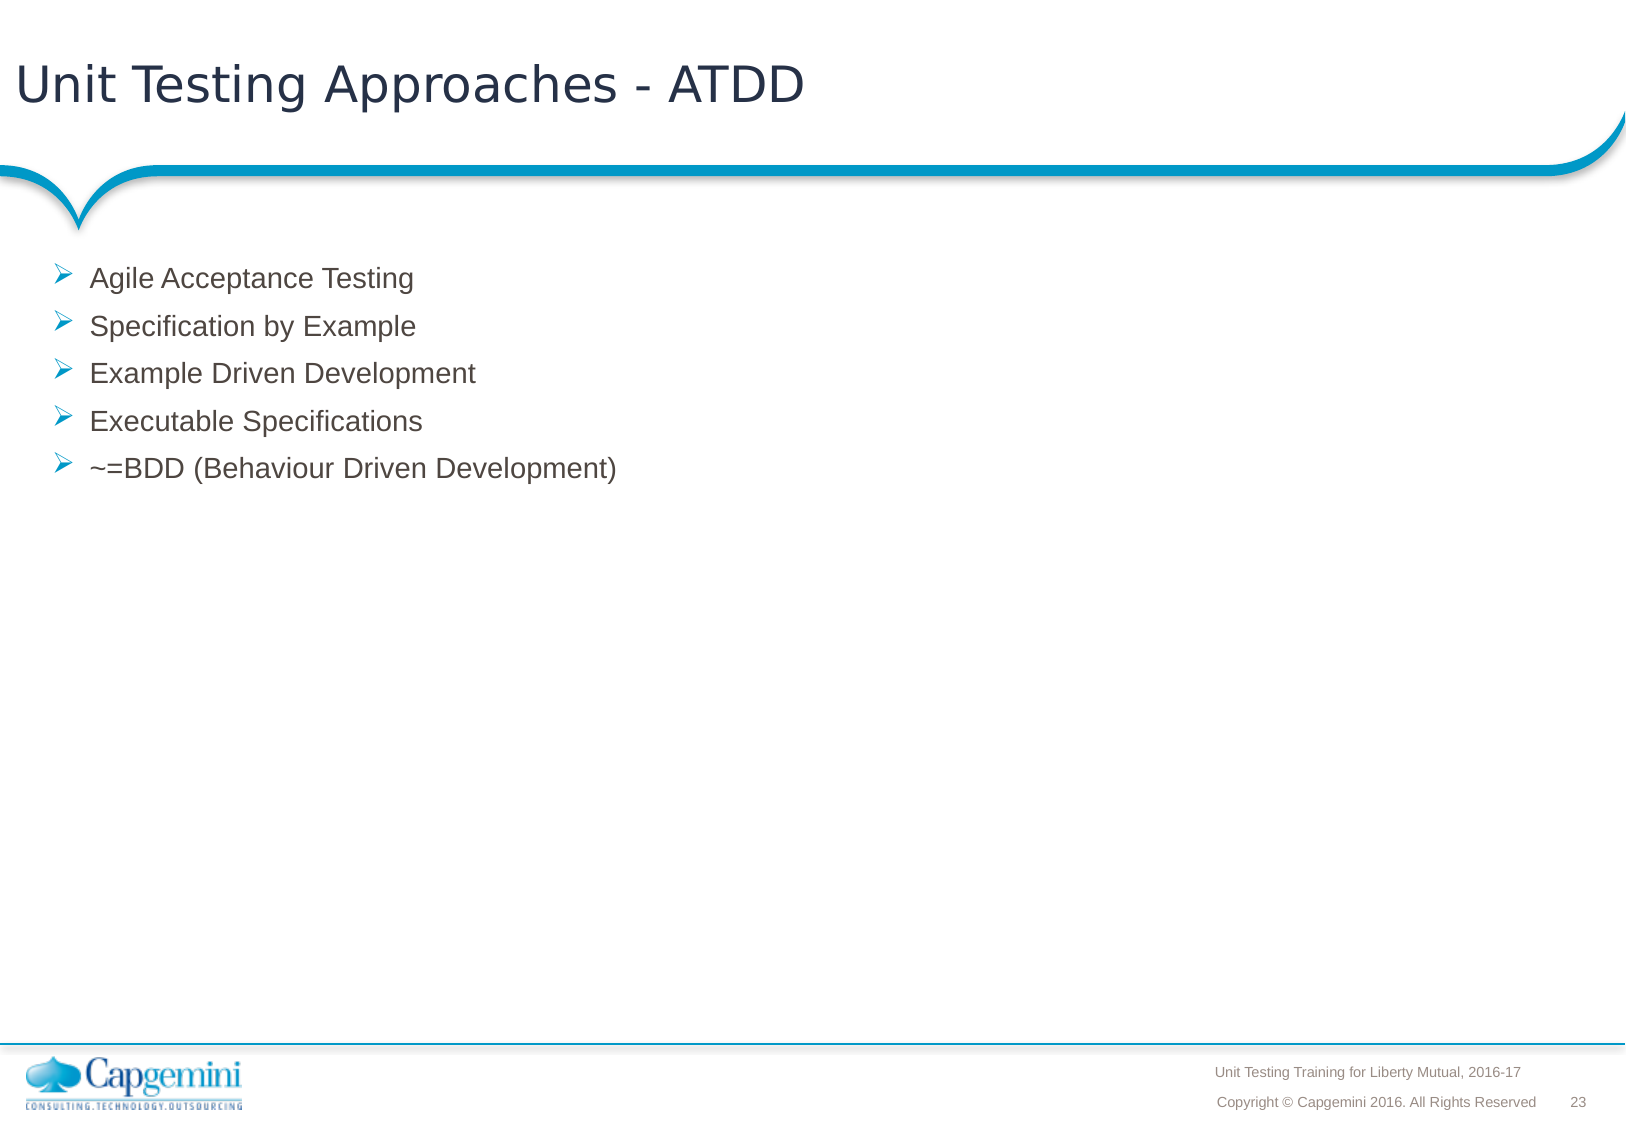

# Unit Testing Approaches - ATDD
Agile Acceptance Testing
Specification by Example
Example Driven Development
Executable Specifications
~=BDD (Behaviour Driven Development)